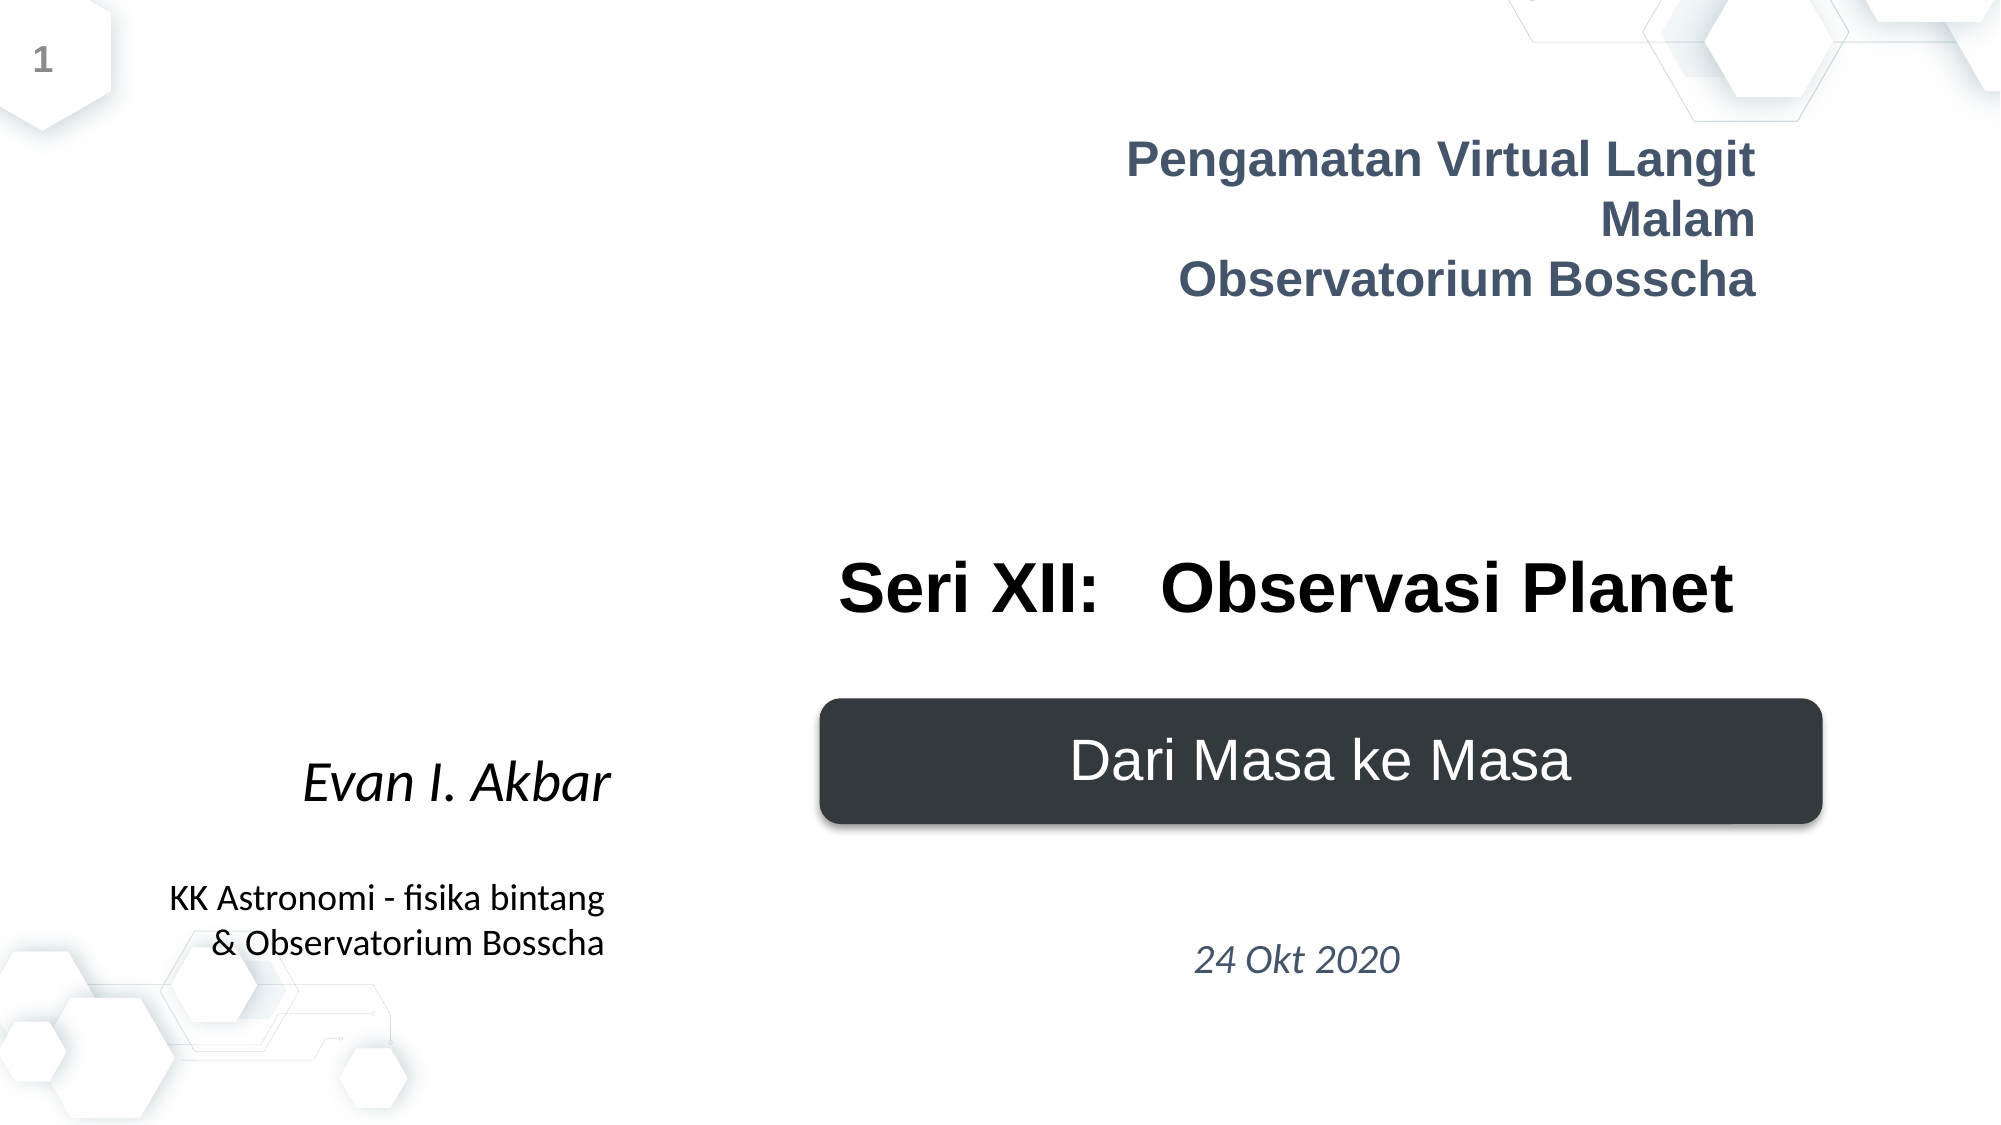

Pengamatan Virtual Langit Malam
Observatorium Bosscha
Seri XII:   Observasi Planet
Dari Masa ke Masa
Evan I. Akbar
KK Astronomi - fisika bintang
& Observatorium Bosscha
24 Okt 2020